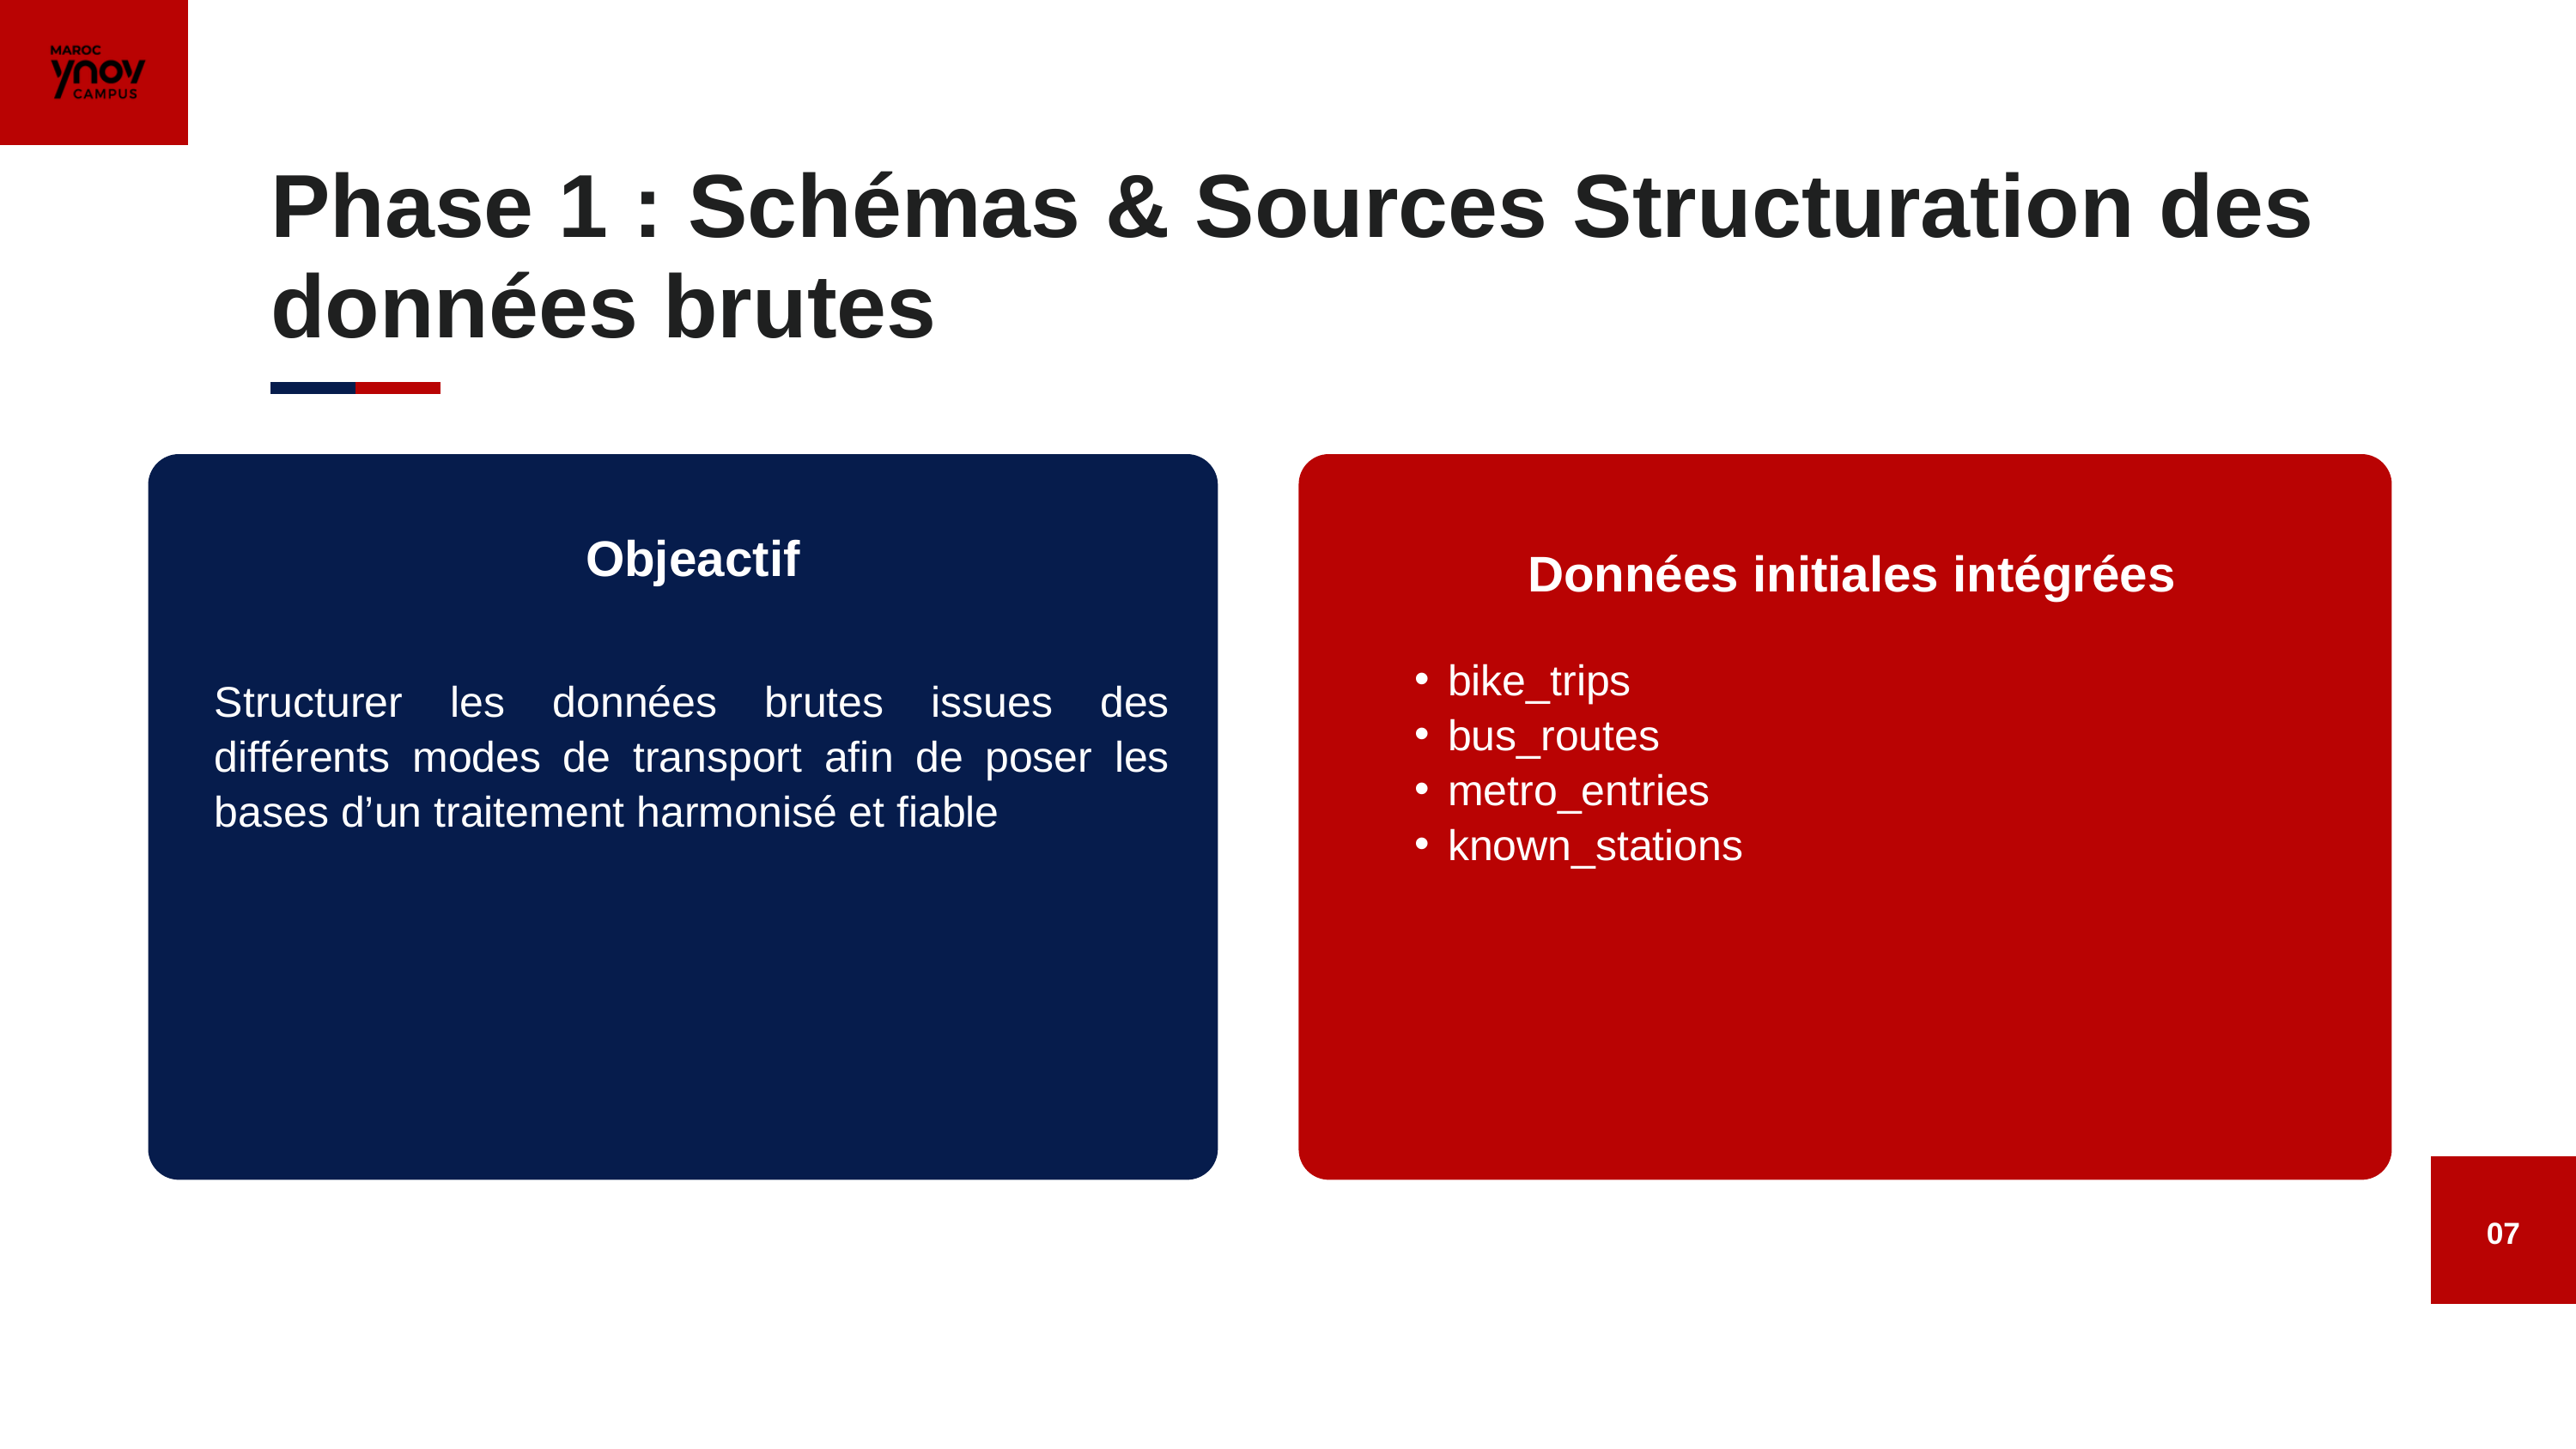

Phase 1 : Schémas & Sources Structuration des données brutes

Objeactif
 Données initiales intégrées
bike_trips
bus_routes
metro_entries
known_stations
Structurer les données brutes issues des différents modes de transport afin de poser les bases d’un traitement harmonisé et fiable

07